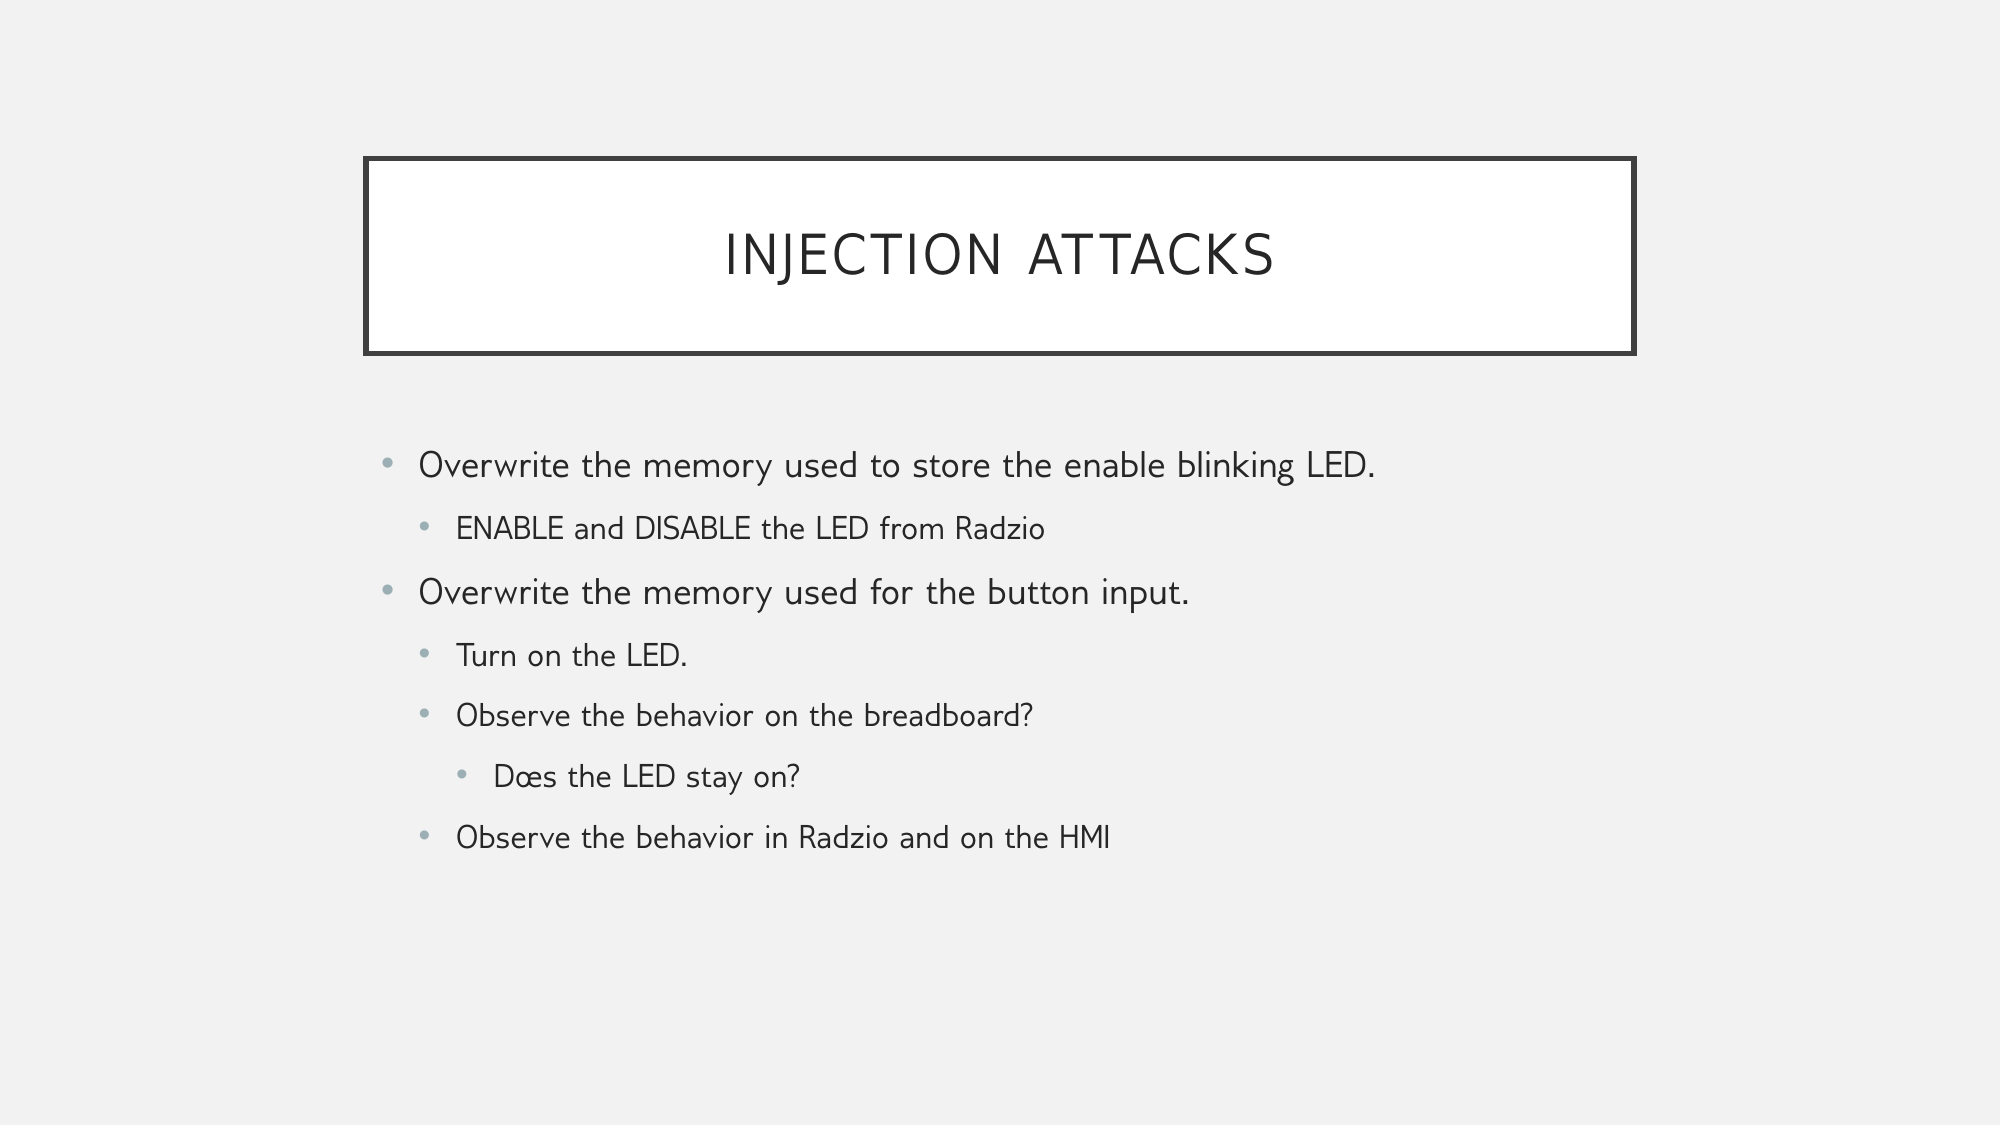

# INJECTION ATTACKS
Overwrite the memory used to store the enable blinking LED.
ENABLE and DISABLE the LED from Radzio
Overwrite the memory used for the button input.
Turn on the LED.
Observe the behavior on the breadboard?
Does the LED stay on?
Observe the behavior in Radzio and on the HMI